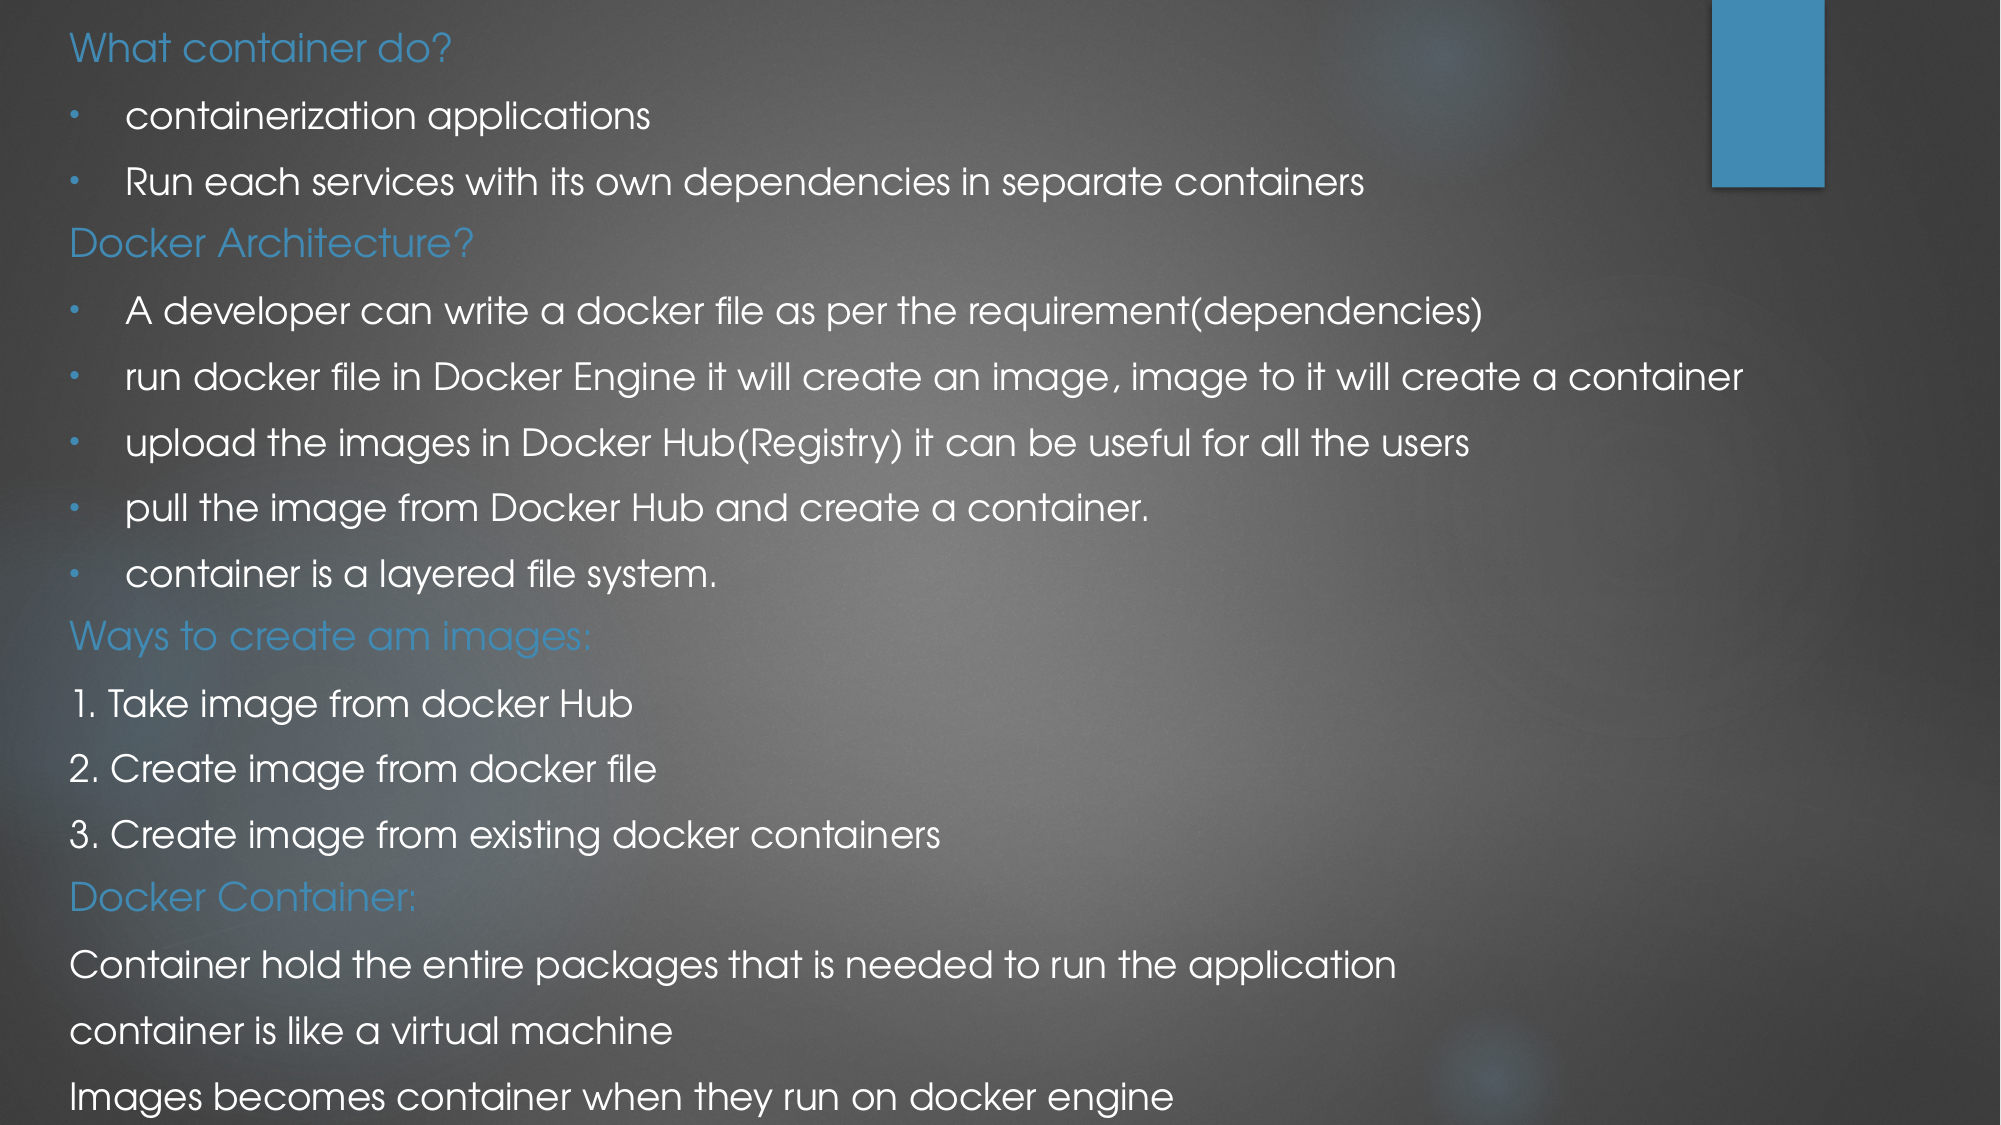

What container do?
containerization applications
Run each services with its own dependencies in separate containers
Docker Architecture?
A developer can write a docker file as per the requirement(dependencies)
run docker file in Docker Engine it will create an image, image to it will create a container
upload the images in Docker Hub(Registry) it can be useful for all the users
pull the image from Docker Hub and create a container.
container is a layered file system.
Ways to create am images:
1. Take image from docker Hub
2. Create image from docker file
3. Create image from existing docker containers
Docker Container:
Container hold the entire packages that is needed to run the application
container is like a virtual machine
Images becomes container when they run on docker engine